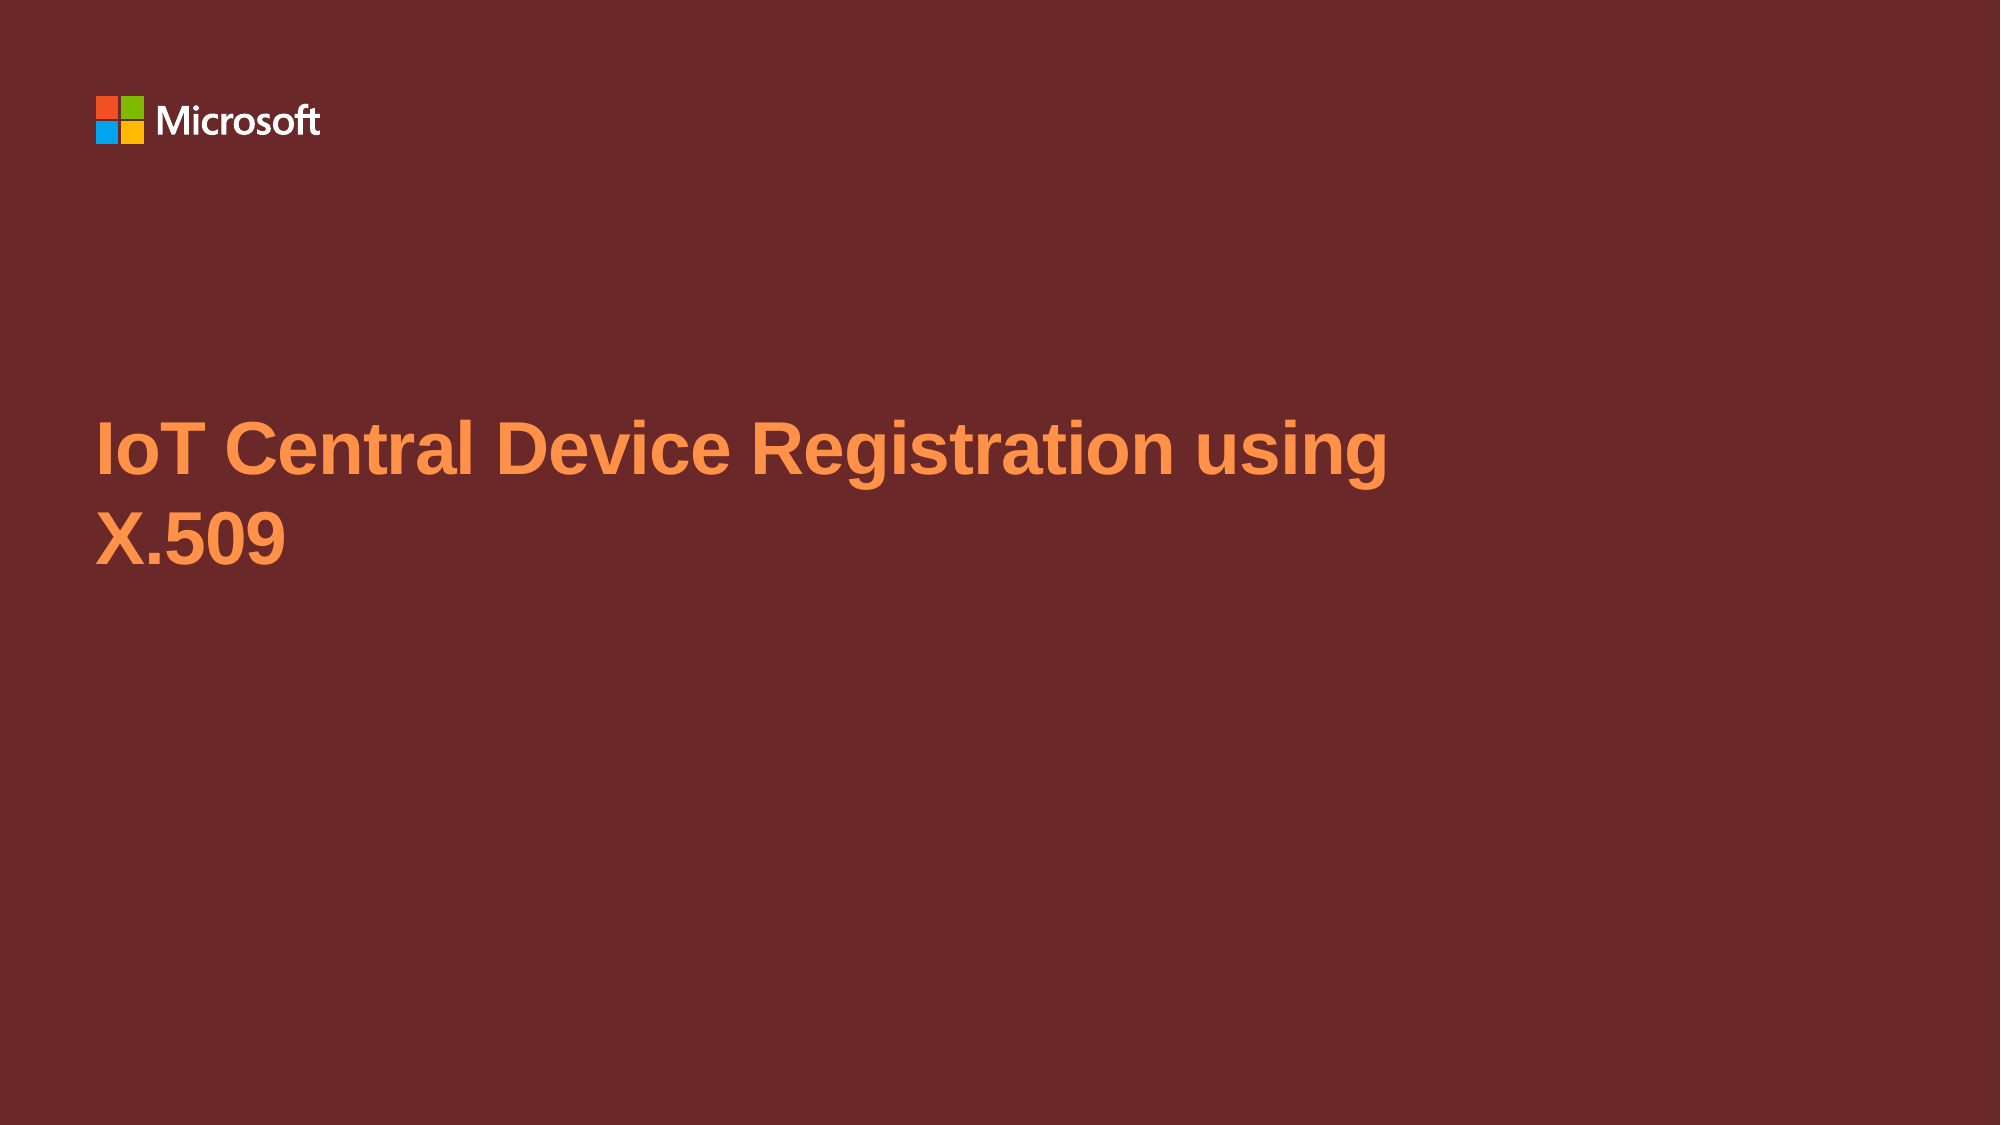

# IoT Central Device Registration using X.509